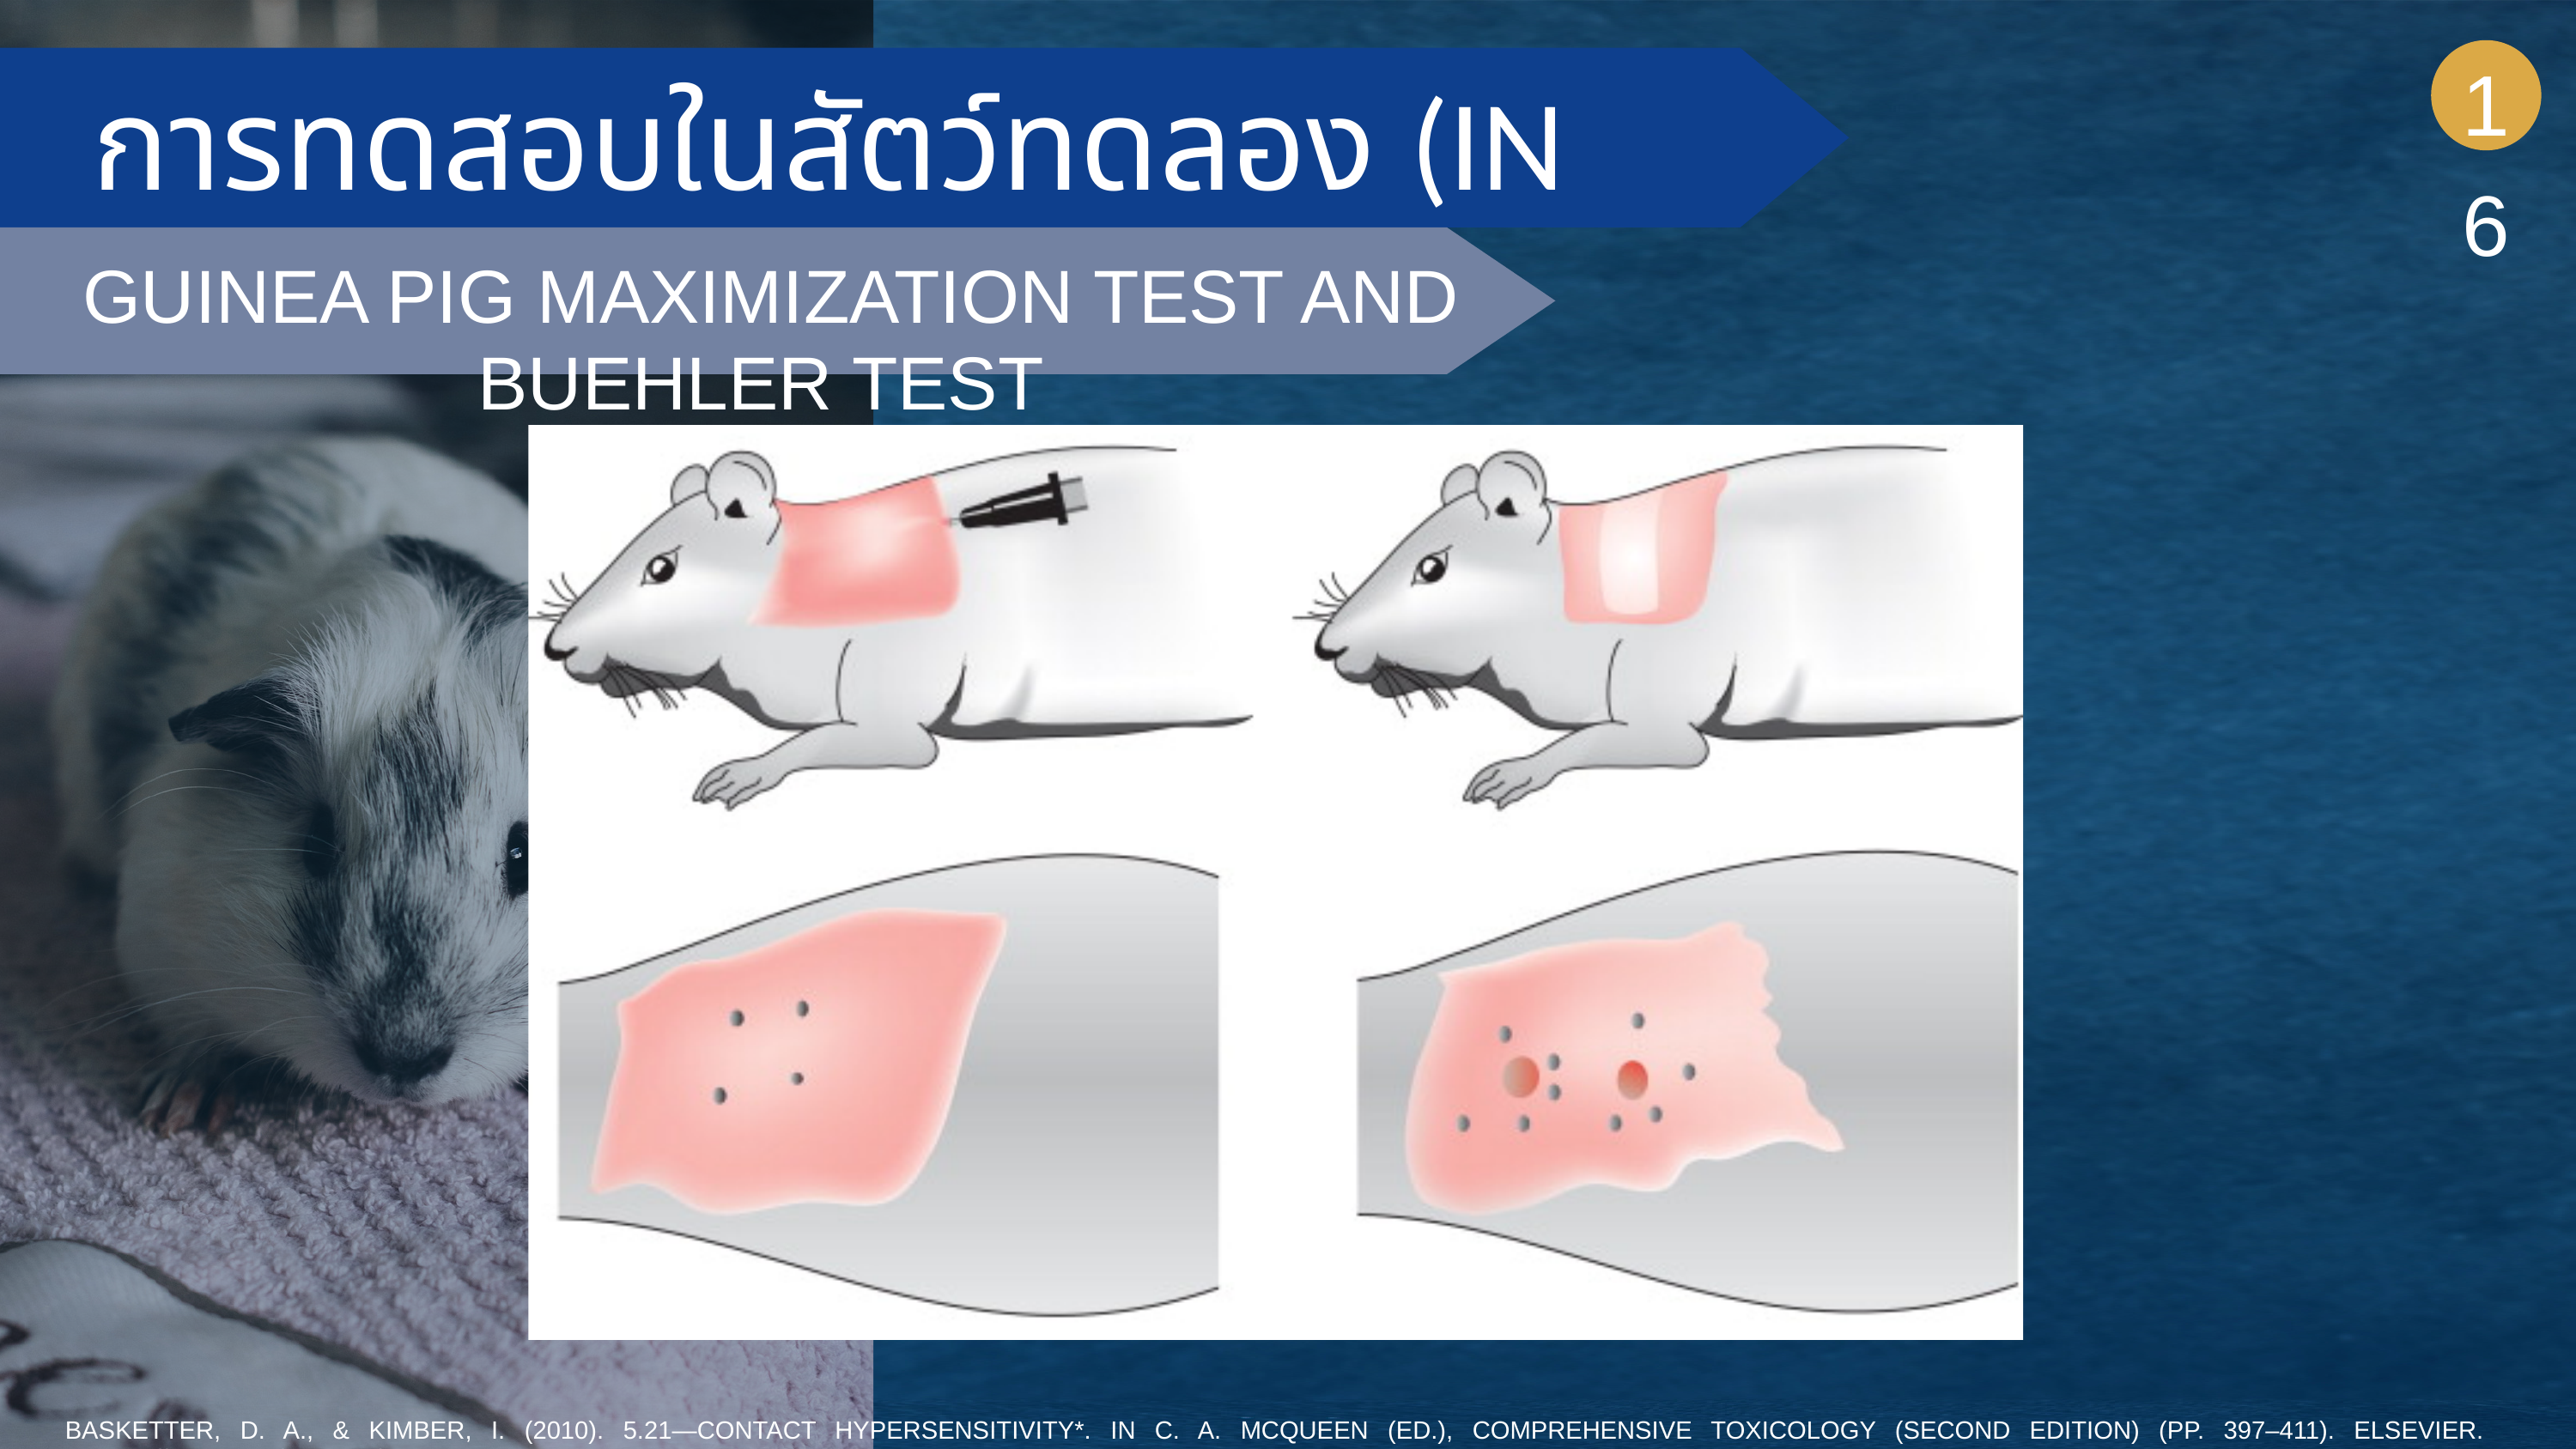

16

การทดสอบในสัตว์ทดลอง (IN VIVO)

GUINEA PIG MAXIMIZATION TEST AND BUEHLER TEST

BASKETTER, D. A., & KIMBER, I. (2010). 5.21—CONTACT HYPERSENSITIVITY*. IN C. A. MCQUEEN (ED.), COMPREHENSIVE TOXICOLOGY (SECOND EDITION) (PP. 397–411). ELSEVIER. HTTPS://DOI.ORG/10.1016/B978-0-08-046884-6.00623-0